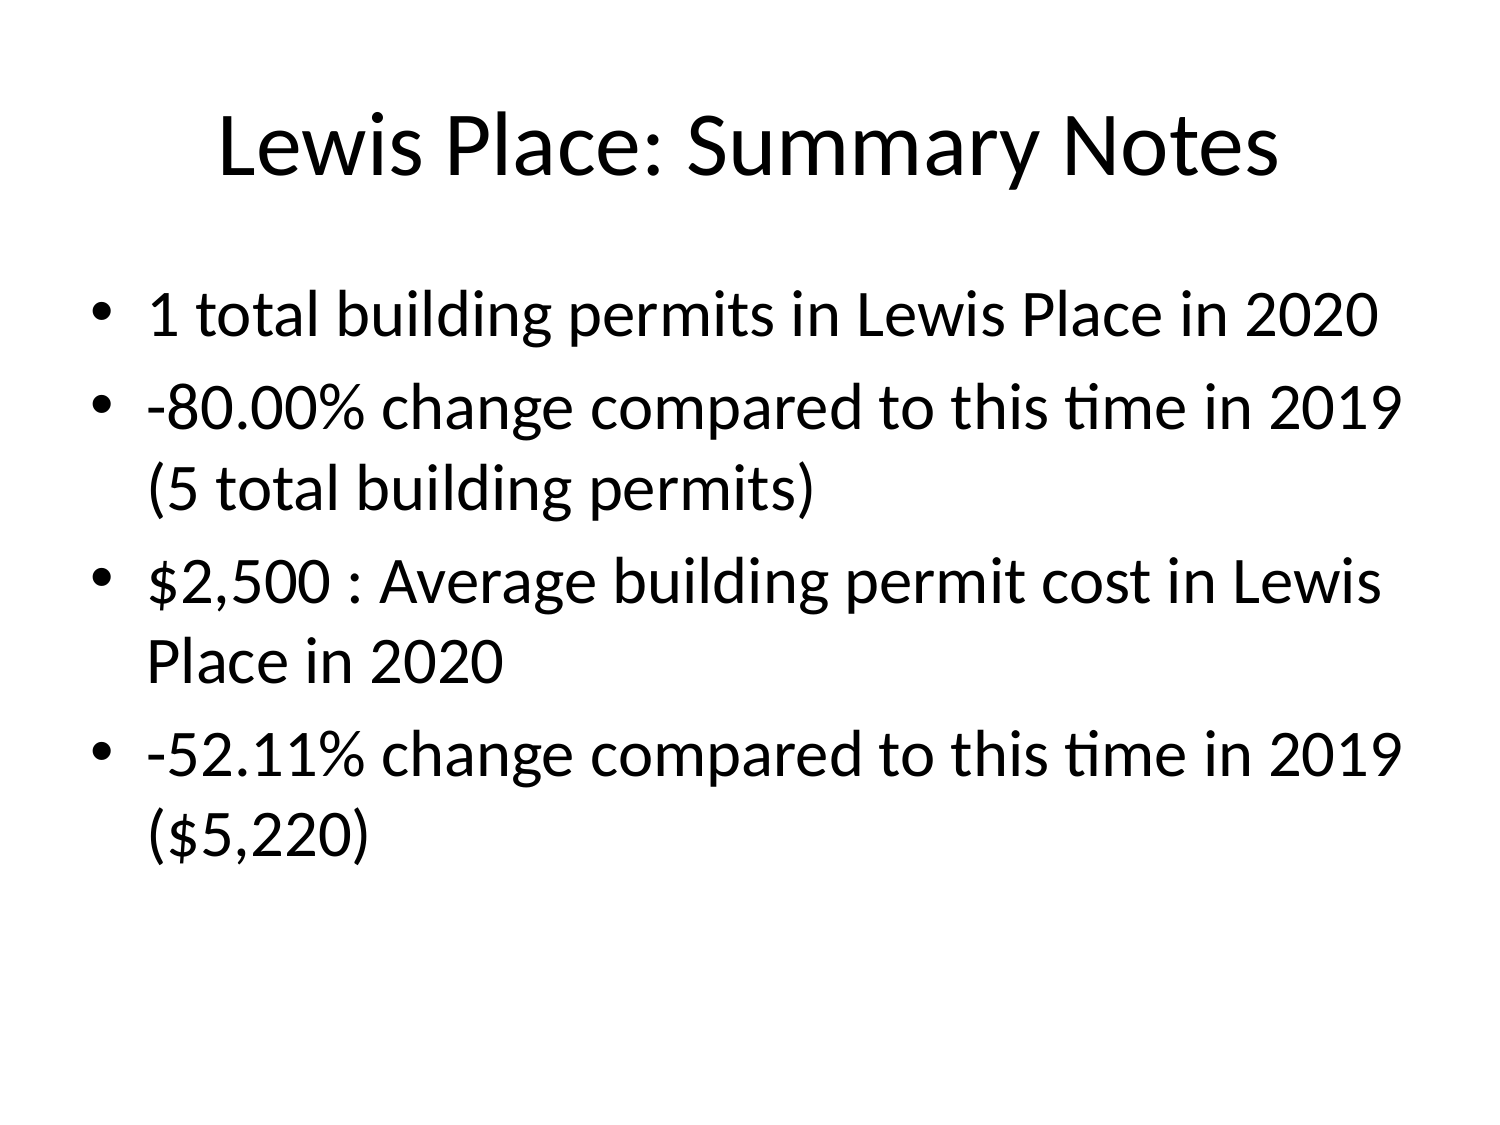

# Lewis Place: Summary Notes
1 total building permits in Lewis Place in 2020
-80.00% change compared to this time in 2019 (5 total building permits)
$2,500 : Average building permit cost in Lewis Place in 2020
-52.11% change compared to this time in 2019 ($5,220)